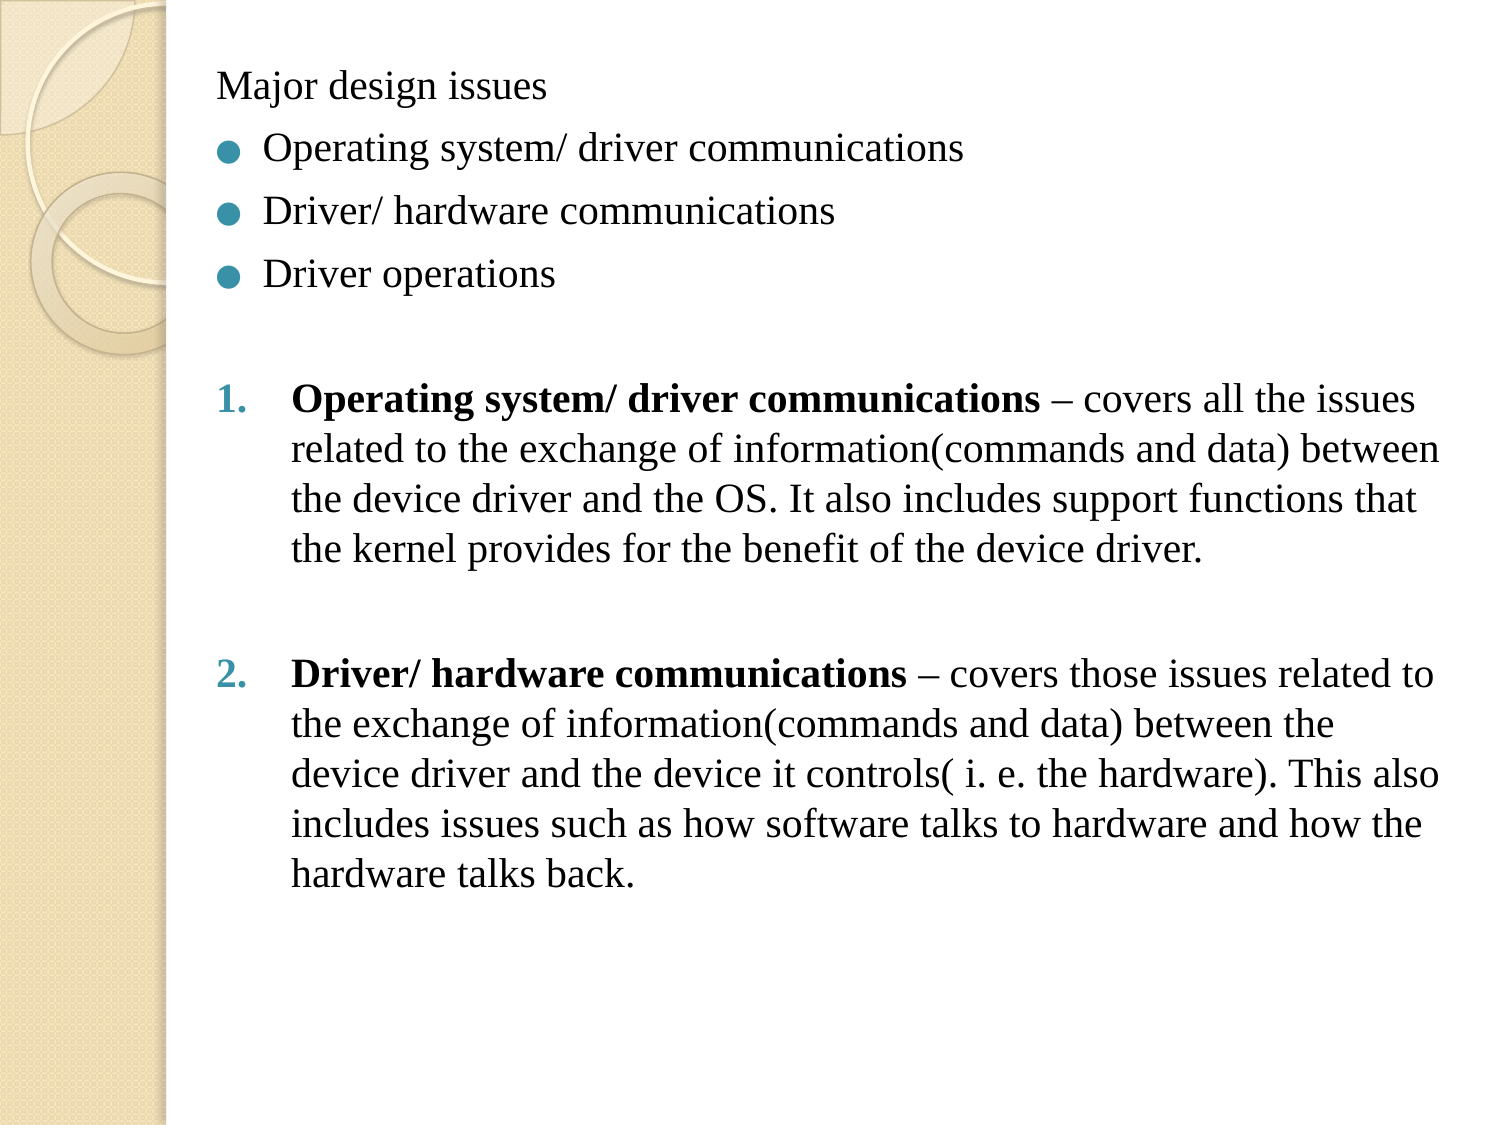

Major design issues
Operating system/ driver communications
Driver/ hardware communications
Driver operations

Operating system/ driver communications – covers all the issues related to the exchange of information(commands and data) between the device driver and the OS. It also includes support functions that the kernel provides for the benefit of the device driver.

Driver/ hardware communications – covers those issues related to the exchange of information(commands and data) between the device driver and the device it controls( i. e. the hardware). This also includes issues such as how software talks to hardware and how the hardware talks back.